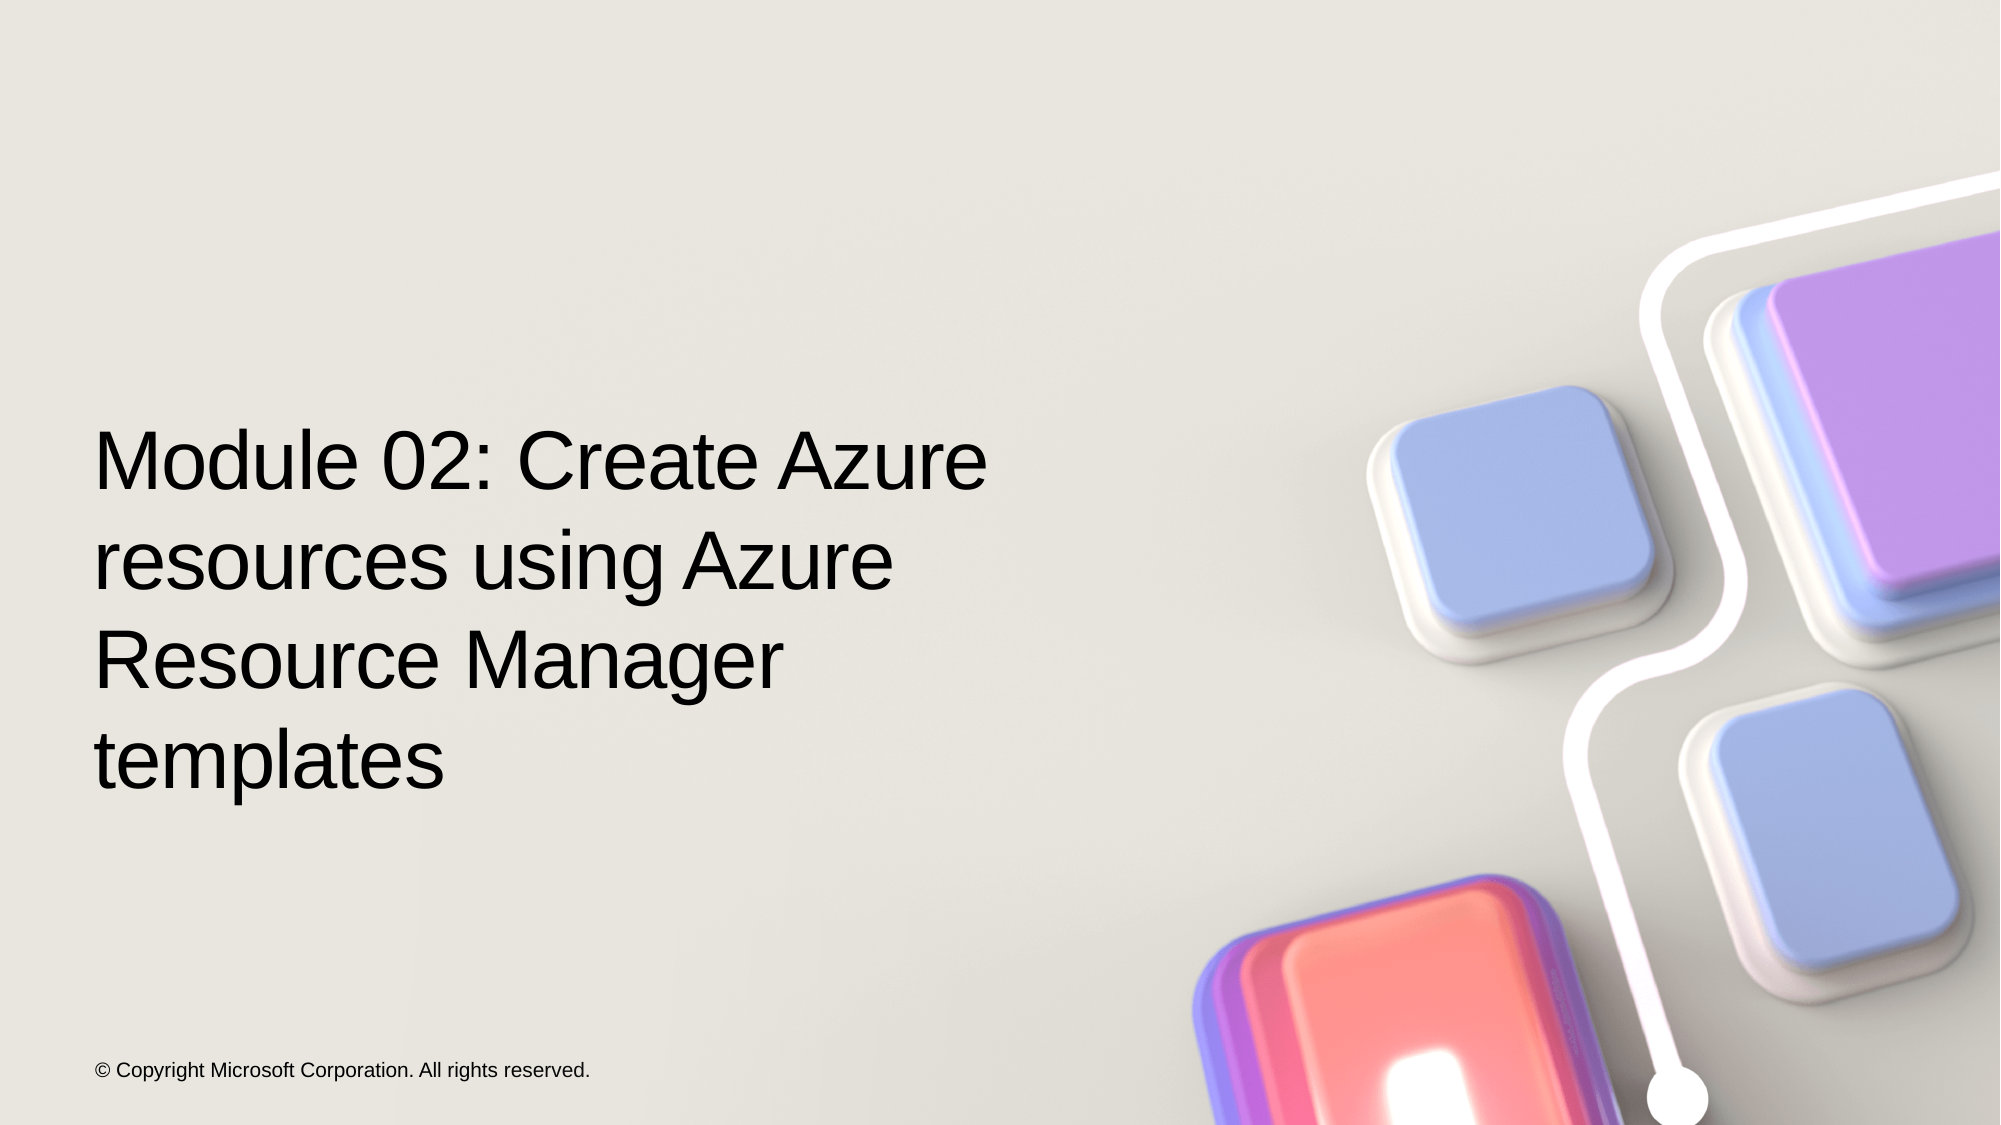

# Module 02: Create Azure resources using Azure Resource Manager templates